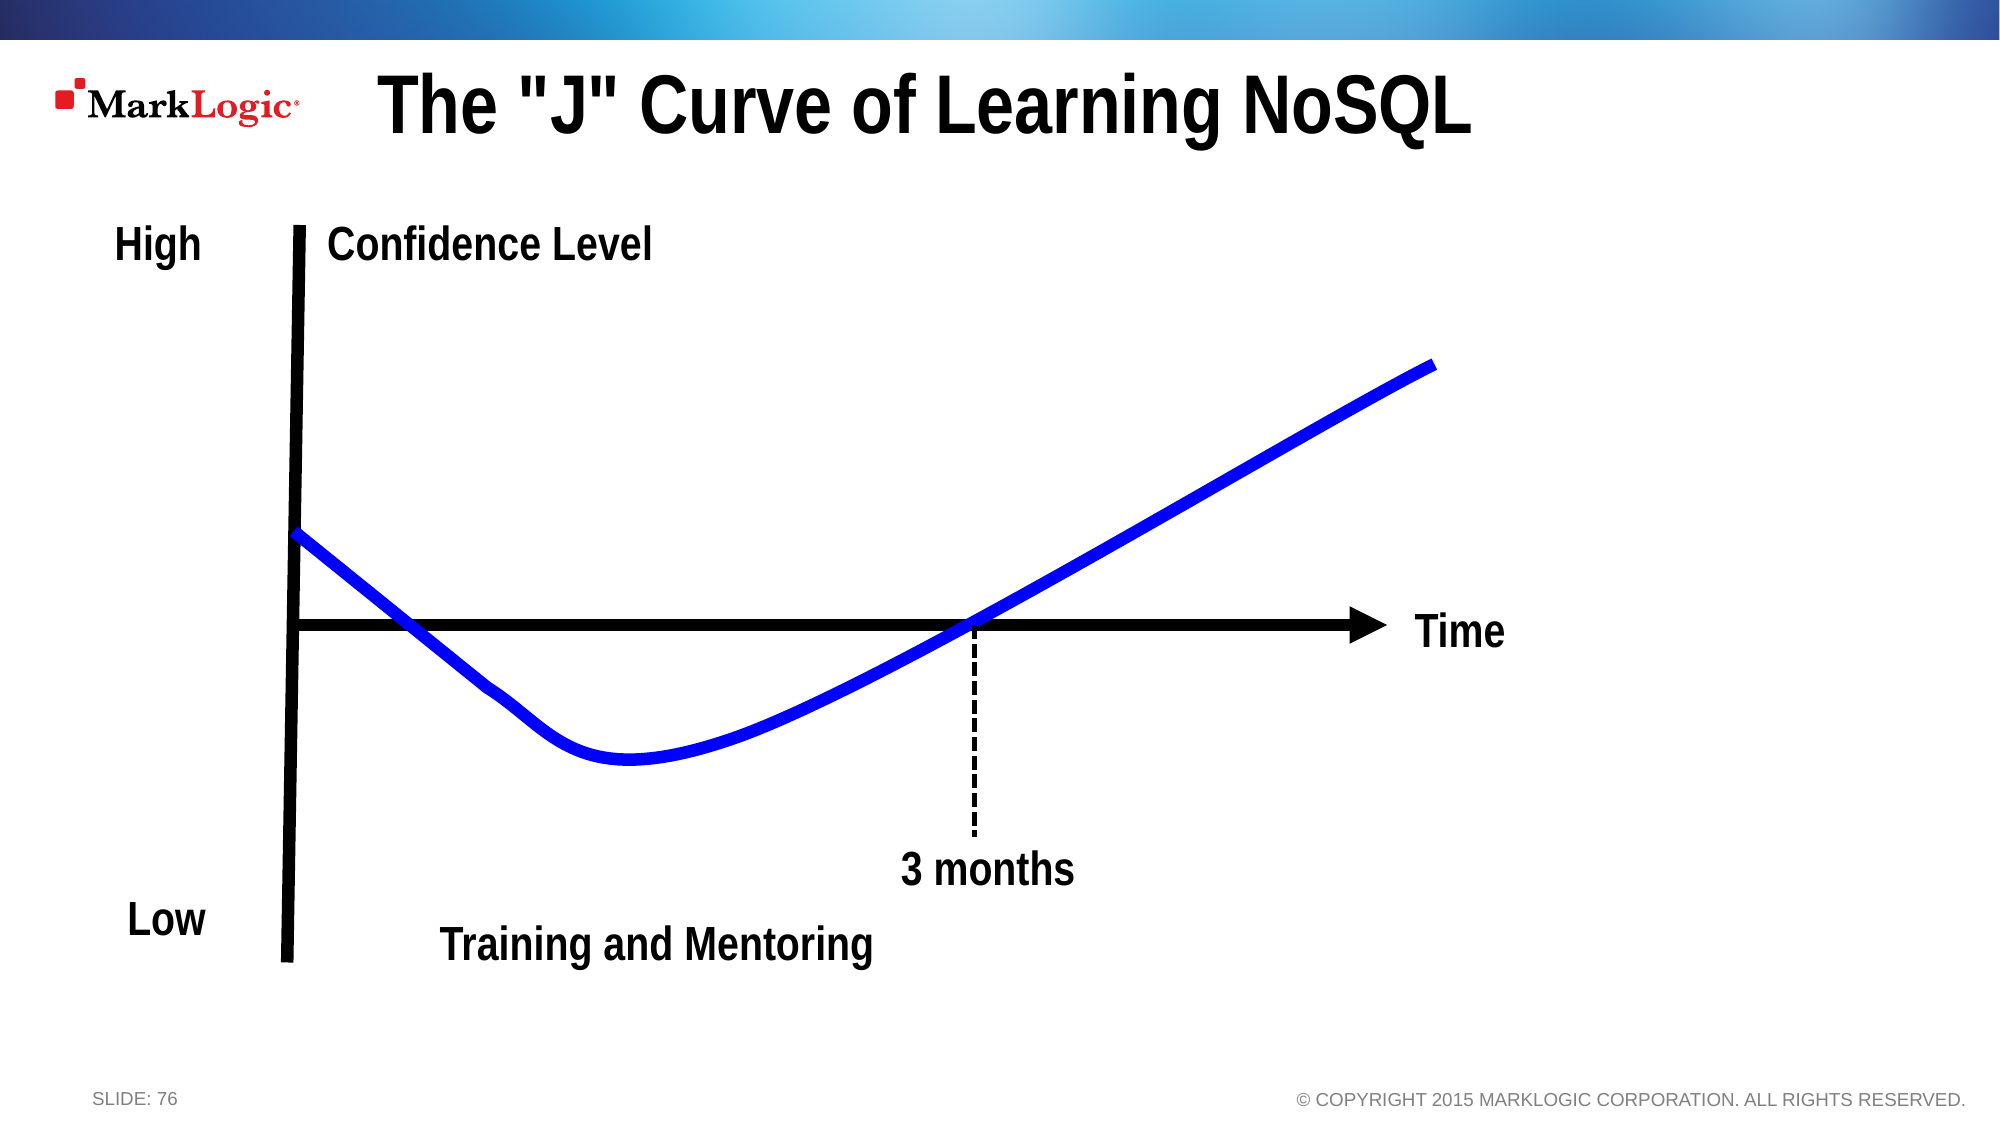

The "J" Curve of Learning NoSQL
High
Confidence Level

Time
3 months
Low
Training and Mentoring